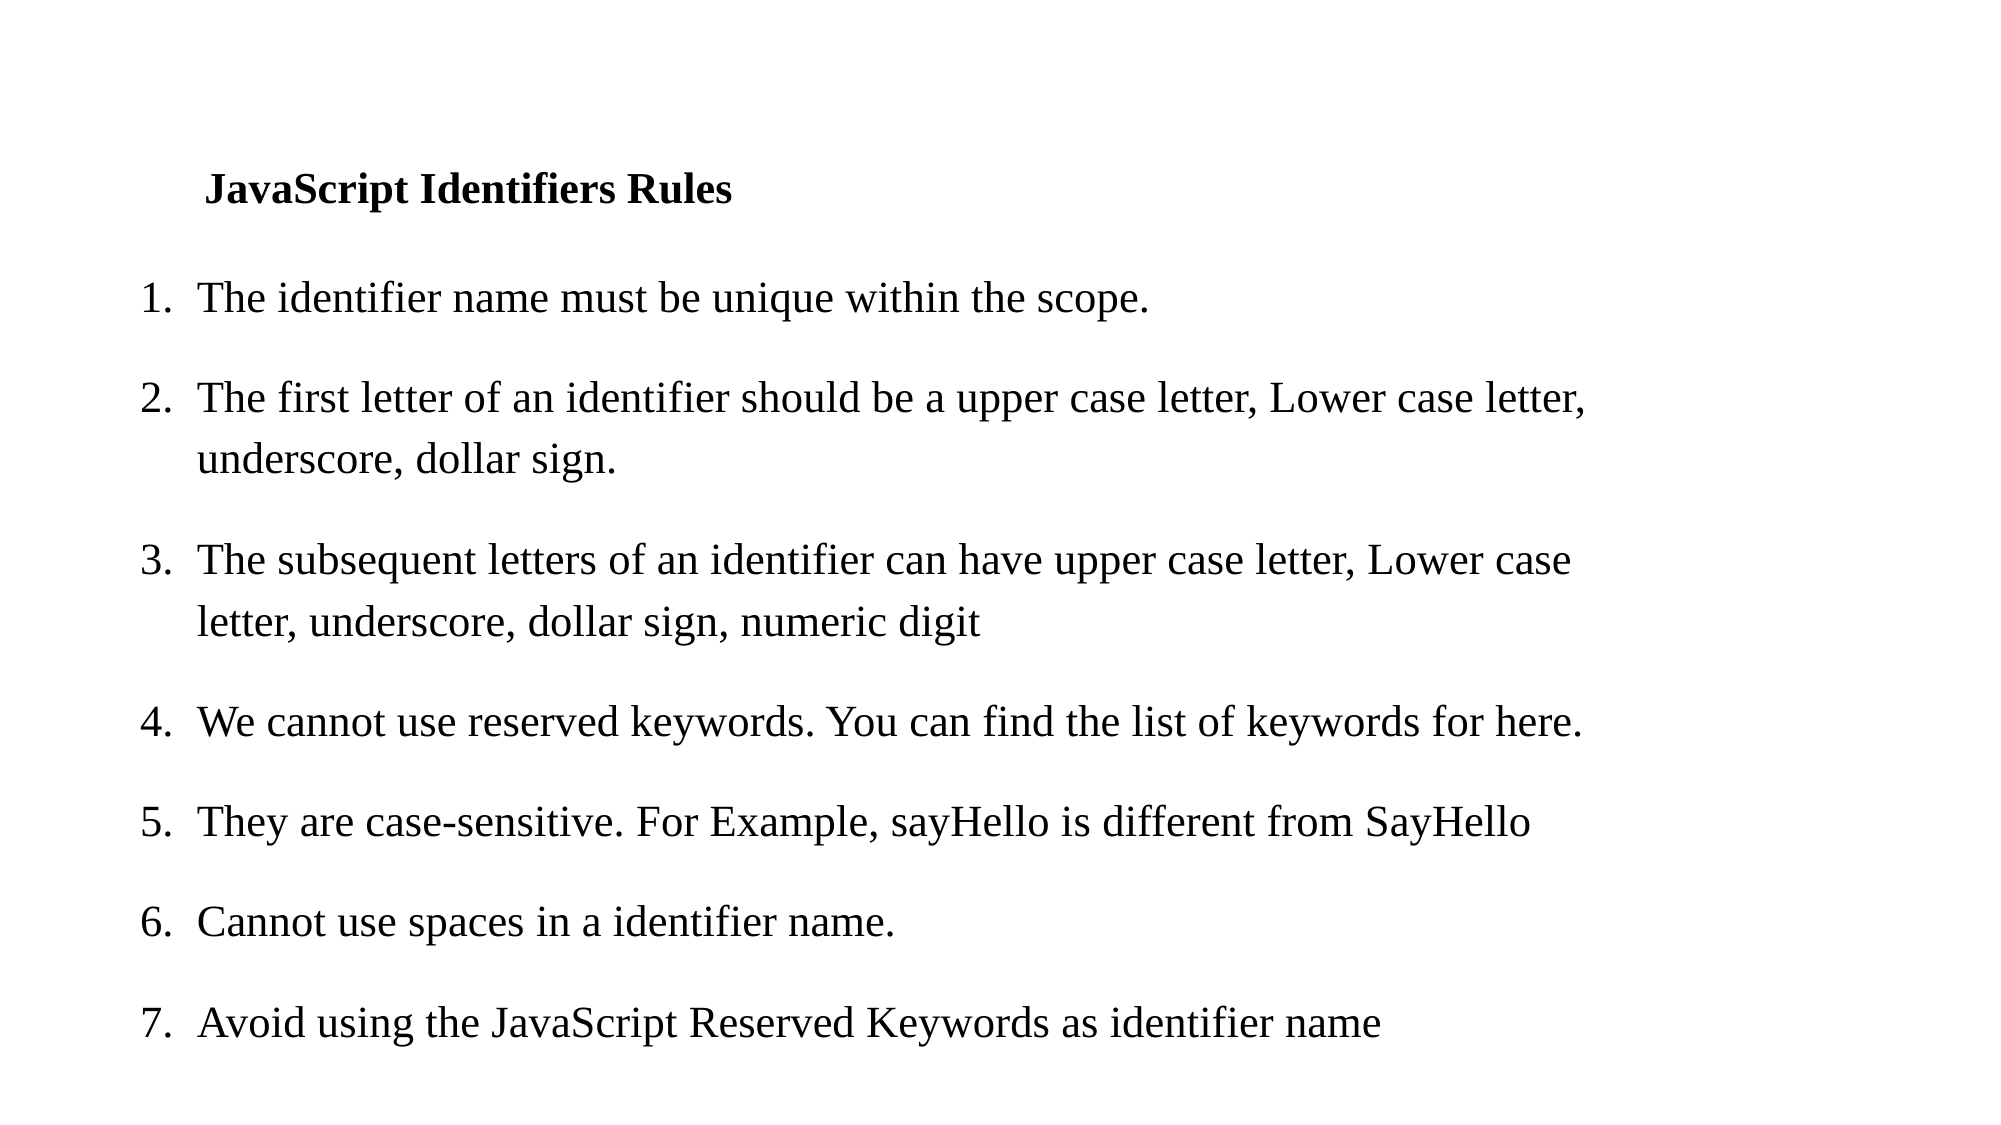

# JavaScript Identifiers Rules
The identifier name must be unique within the scope.
The first letter of an identifier should be a upper case letter, Lower case letter, underscore, dollar sign.
The subsequent letters of an identifier can have upper case letter, Lower case letter, underscore, dollar sign, numeric digit
We cannot use reserved keywords. You can find the list of keywords for here.
They are case-sensitive. For Example, sayHello is different from SayHello
Cannot use spaces in a identifier name.
Avoid using the JavaScript Reserved Keywords as identifier name